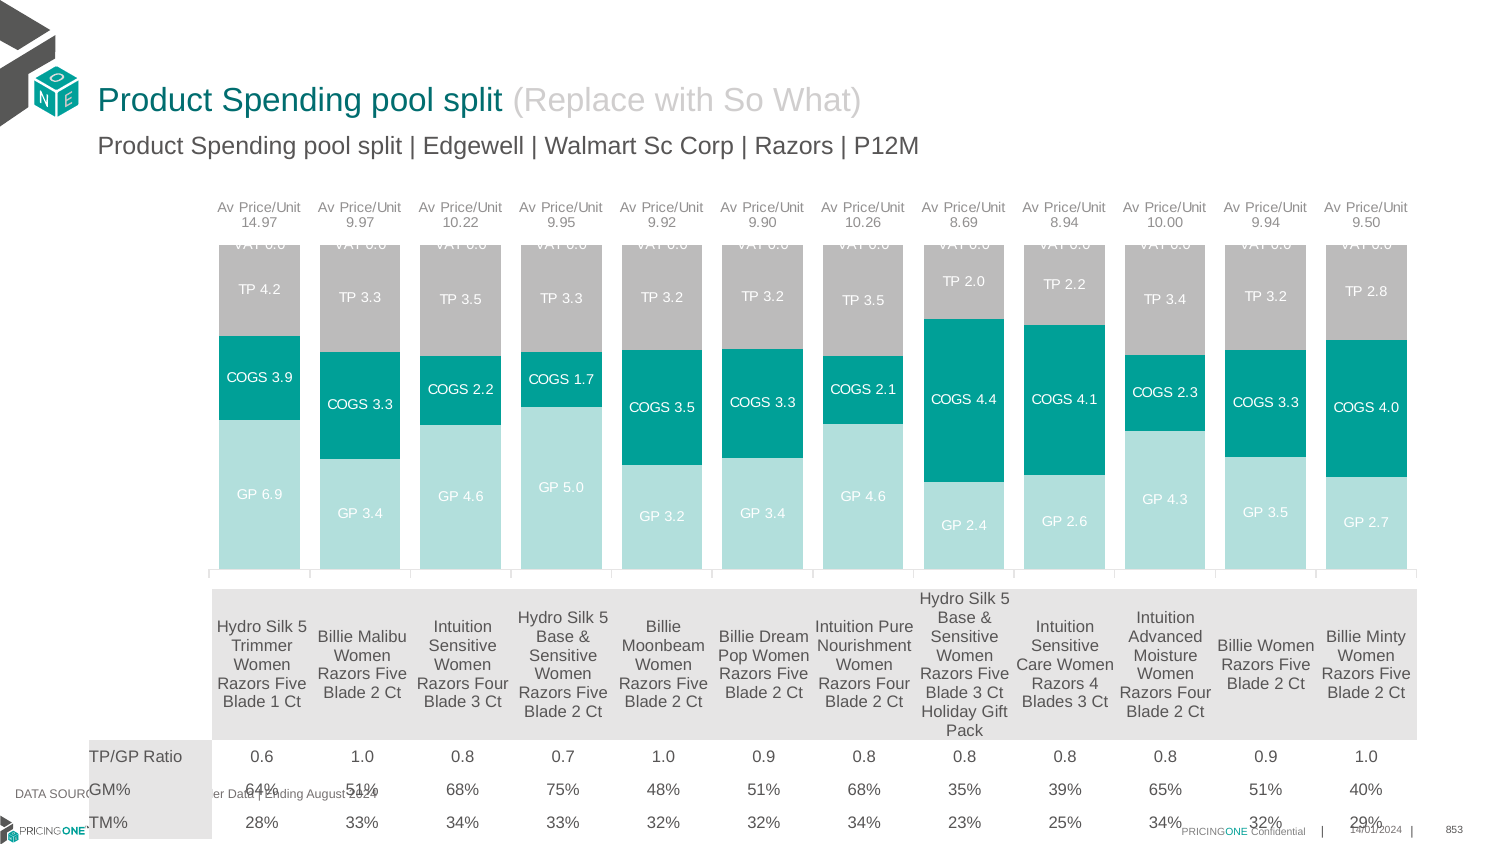

# Product Spending pool split (Replace with So What)
Product Spending pool split | Edgewell | Walmart Sc Corp | Razors | P12M

### Chart

| Category | GP | COGS | TP | VAT |
|---|---|---|---|---|
| Av Price/Unit 14.97 | 6.872459271556347 | 3.904731136180679 | 4.189180665229761 | 0.0 |
| Av Price/Unit 9.97 | 3.3934726160695243 | 3.29722251855396 | 3.278910946187011 | 0.0 |
| Av Price/Unit 10.22 | 4.553869803045733 | 2.1819299875023144 | 3.4872797502777244 | 0.0 |
| Av Price/Unit 9.95 | 4.9728139570005 | 1.6917517718267654 | 3.28283726425191 | 0.0 |
| Av Price/Unit 9.92 | 3.1957761495951678 | 3.504175103824334 | 3.2212487392366045 | 0.0 |
| Av Price/Unit 9.90 | 3.408301283574791 | 3.3247340979583777 | 3.1668279700899635 | 0.0 |
| Av Price/Unit 10.26 | 4.598924674298835 | 2.142467421457835 | 3.518184097778807 | 0.0 |
| Av Price/Unit 8.69 | 2.3635000000000006 | 4.3985 | 1.9935773058472543 | 0.0 |
| Av Price/Unit 8.94 | 2.6237 | 4.1382 | 2.2300635983551667 | 0.0 |
| Av Price/Unit 10.00 | 4.263413499980066 | 2.3325220603596066 | 3.403713604433282 | 0.0 |
| Av Price/Unit 9.94 | 3.4550000000000005 | 3.278 | 3.21085627787245 | 0.0 |
| Av Price/Unit 9.50 | 2.710064730520184 | 4.022935269479816 | 2.7716606263389743 | 0.0 |
|  | Hydro Silk 5 Trimmer Women Razors Five Blade 1 Ct | Billie Malibu Women Razors Five Blade 2 Ct | Intuition Sensitive Women Razors Four Blade 3 Ct | Hydro Silk 5 Base & Sensitive Women Razors Five Blade 2 Ct | Billie Moonbeam Women Razors Five Blade 2 Ct | Billie Dream Pop Women Razors Five Blade 2 Ct | Intuition Pure Nourishment Women Razors Four Blade 2 Ct | Hydro Silk 5 Base & Sensitive Women Razors Five Blade 3 Ct Holiday Gift Pack | Intuition Sensitive Care Women Razors 4 Blades 3 Ct | Intuition Advanced Moisture Women Razors Four Blade 2 Ct | Billie Women Razors Five Blade 2 Ct | Billie Minty Women Razors Five Blade 2 Ct |
| --- | --- | --- | --- | --- | --- | --- | --- | --- | --- | --- | --- | --- |
| TP/GP Ratio | 0.6 | 1.0 | 0.8 | 0.7 | 1.0 | 0.9 | 0.8 | 0.8 | 0.8 | 0.8 | 0.9 | 1.0 |
| GM% | 64% | 51% | 68% | 75% | 48% | 51% | 68% | 35% | 39% | 65% | 51% | 40% |
| TM% | 28% | 33% | 34% | 33% | 32% | 32% | 34% | 23% | 25% | 34% | 32% | 29% |
DATA SOURCE: Trade Panel/Retailer Data | Ending August 2024

14/01/2024
853